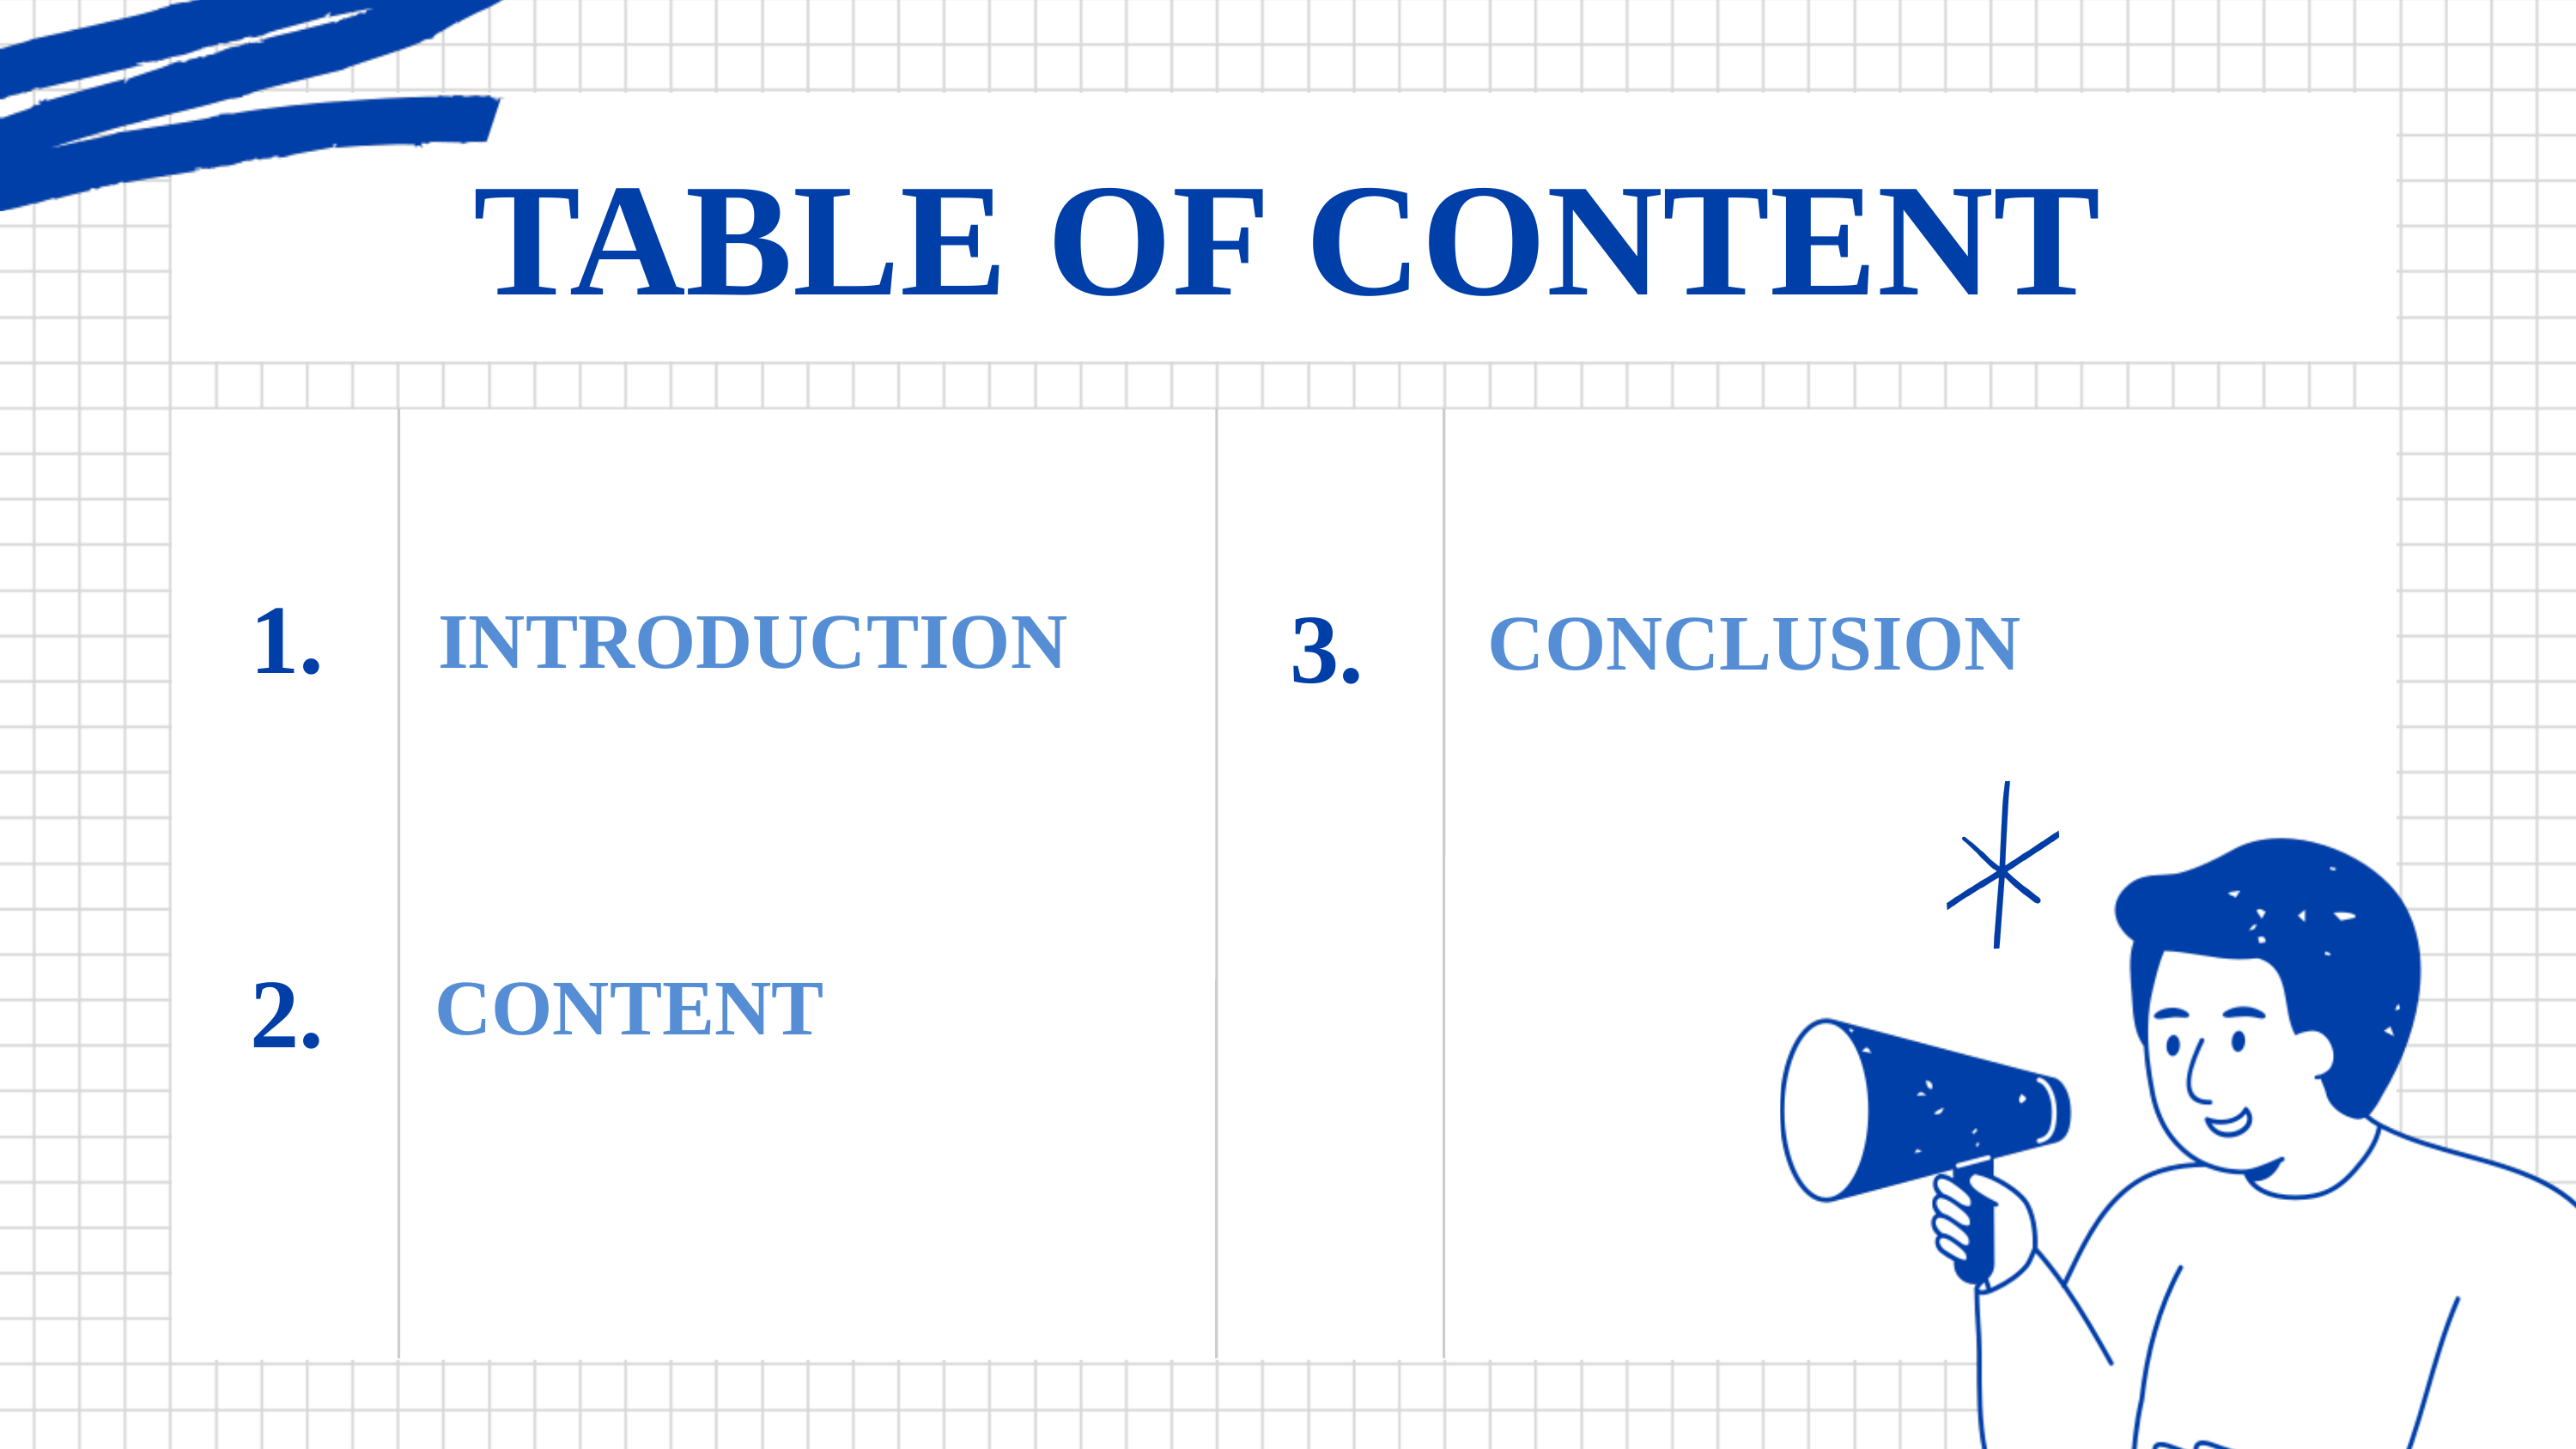

TABLE OF CONTENT

1.
INTRODUCTION
3.
CONCLUSION

2.
CONTENT